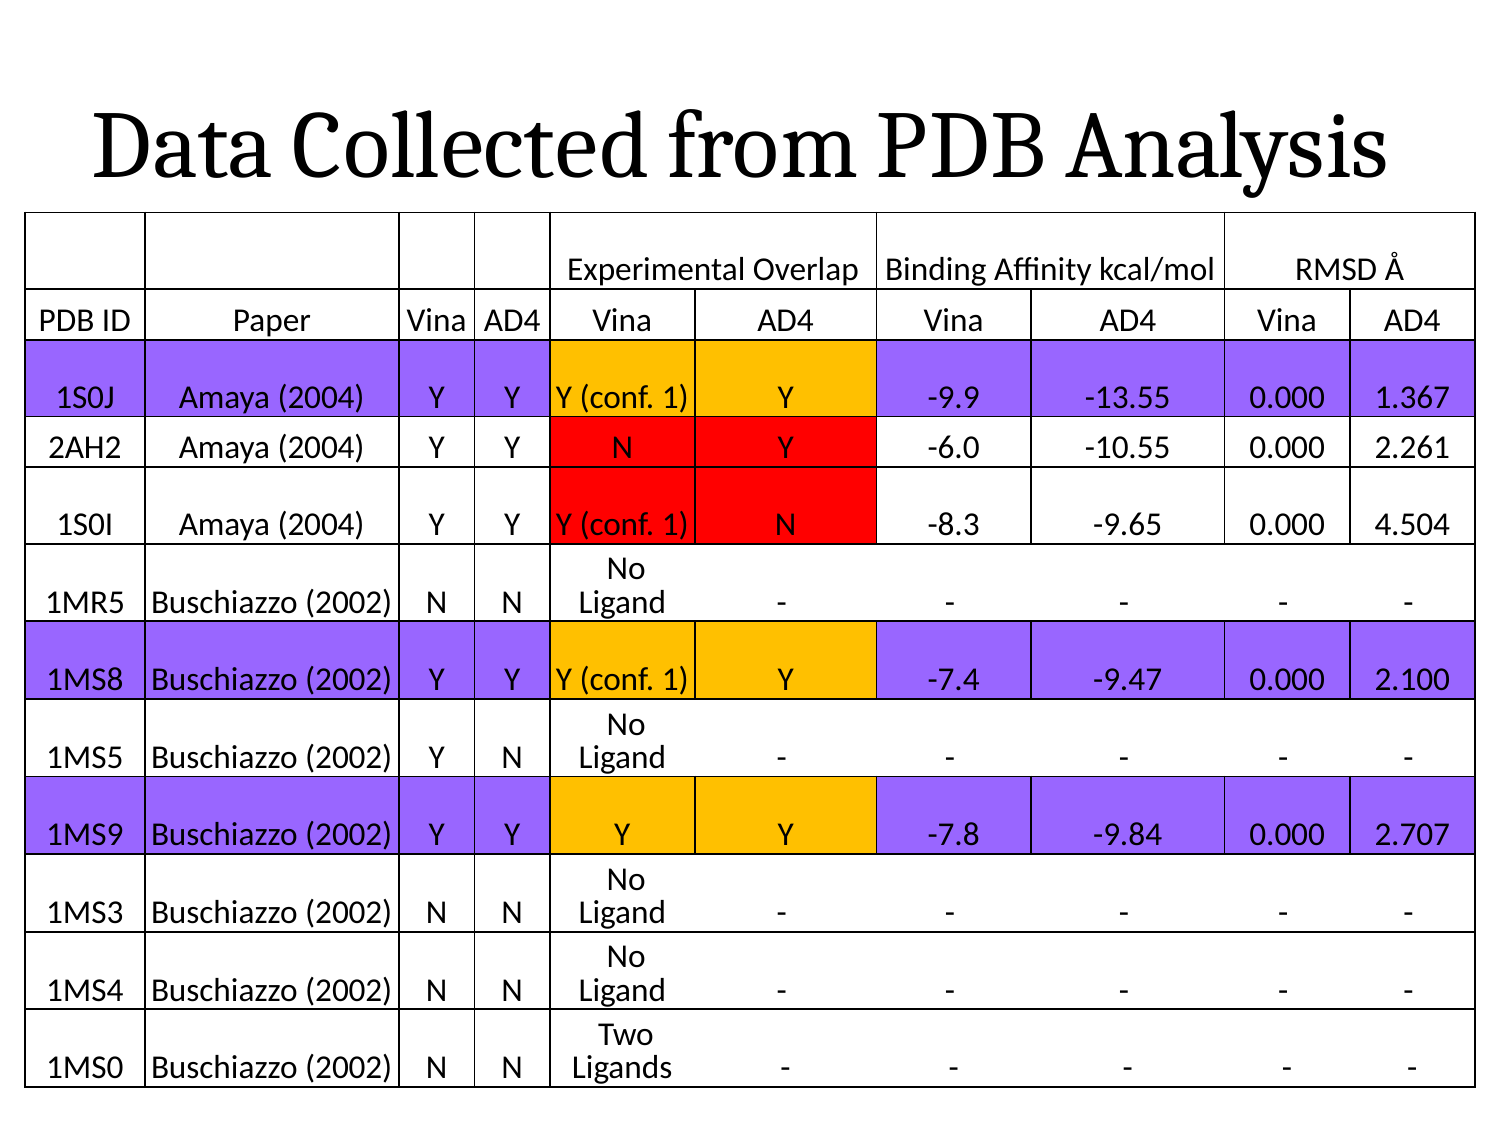

# Data Collected from PDB Analysis
|  |  |  |  | Experimental Overlap |  | Binding Affinity kcal/mol |  | RMSD Å |  |
| --- | --- | --- | --- | --- | --- | --- | --- | --- | --- |
| PDB ID | Paper | Vina | AD4 | Vina | AD4 | Vina | AD4 | Vina | AD4 |
| 1S0J | Amaya (2004) | Y | Y | Y (conf. 1) | Y | -9.9 | -13.55 | 0.000 | 1.367 |
| 2AH2 | Amaya (2004) | Y | Y | N | Y | -6.0 | -10.55 | 0.000 | 2.261 |
| 1S0I | Amaya (2004) | Y | Y | Y (conf. 1) | N | -8.3 | -9.65 | 0.000 | 4.504 |
| 1MR5 | Buschiazzo (2002) | N | N | No Ligand | - | - | - | - | - |
| 1MS8 | Buschiazzo (2002) | Y | Y | Y (conf. 1) | Y | -7.4 | -9.47 | 0.000 | 2.100 |
| 1MS5 | Buschiazzo (2002) | Y | N | No Ligand | - | - | - | - | - |
| 1MS9 | Buschiazzo (2002) | Y | Y | Y | Y | -7.8 | -9.84 | 0.000 | 2.707 |
| 1MS3 | Buschiazzo (2002) | N | N | No Ligand | - | - | - | - | - |
| 1MS4 | Buschiazzo (2002) | N | N | No Ligand | - | - | - | - | - |
| 1MS0 | Buschiazzo (2002) | N | N | Two Ligands | - | - | - | - | - |